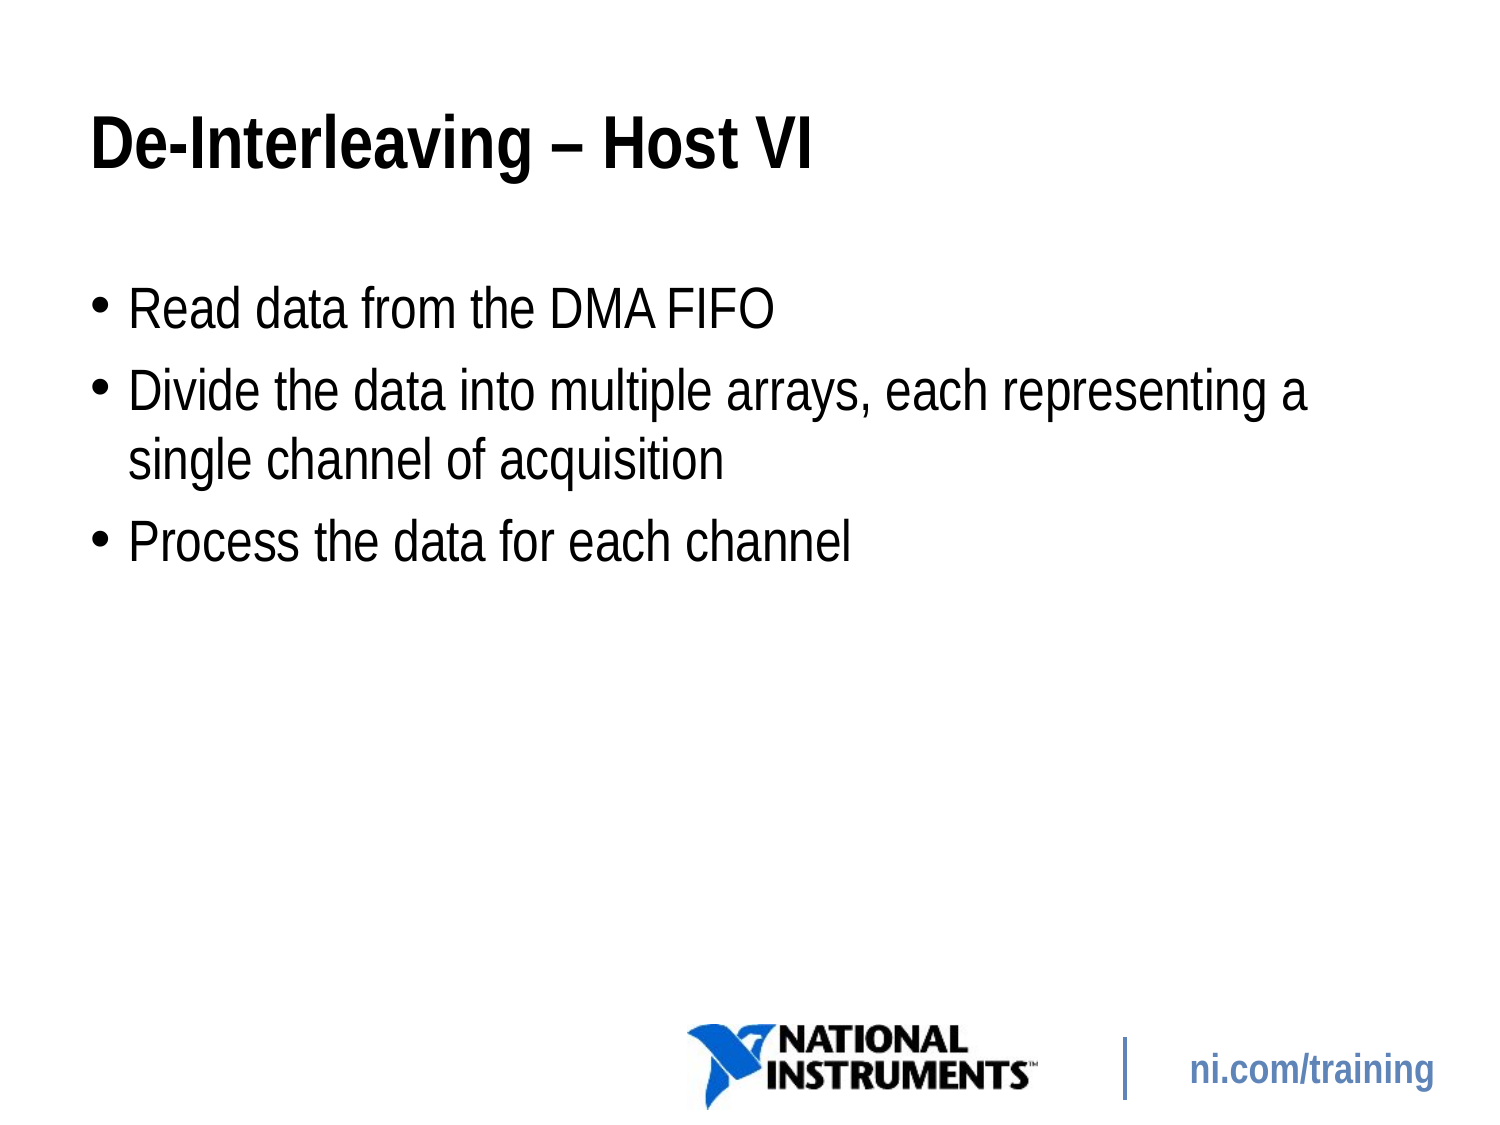

# De-Interleaving – Host VI
Read data from the DMA FIFO
Divide the data into multiple arrays, each representing a single channel of acquisition
Process the data for each channel